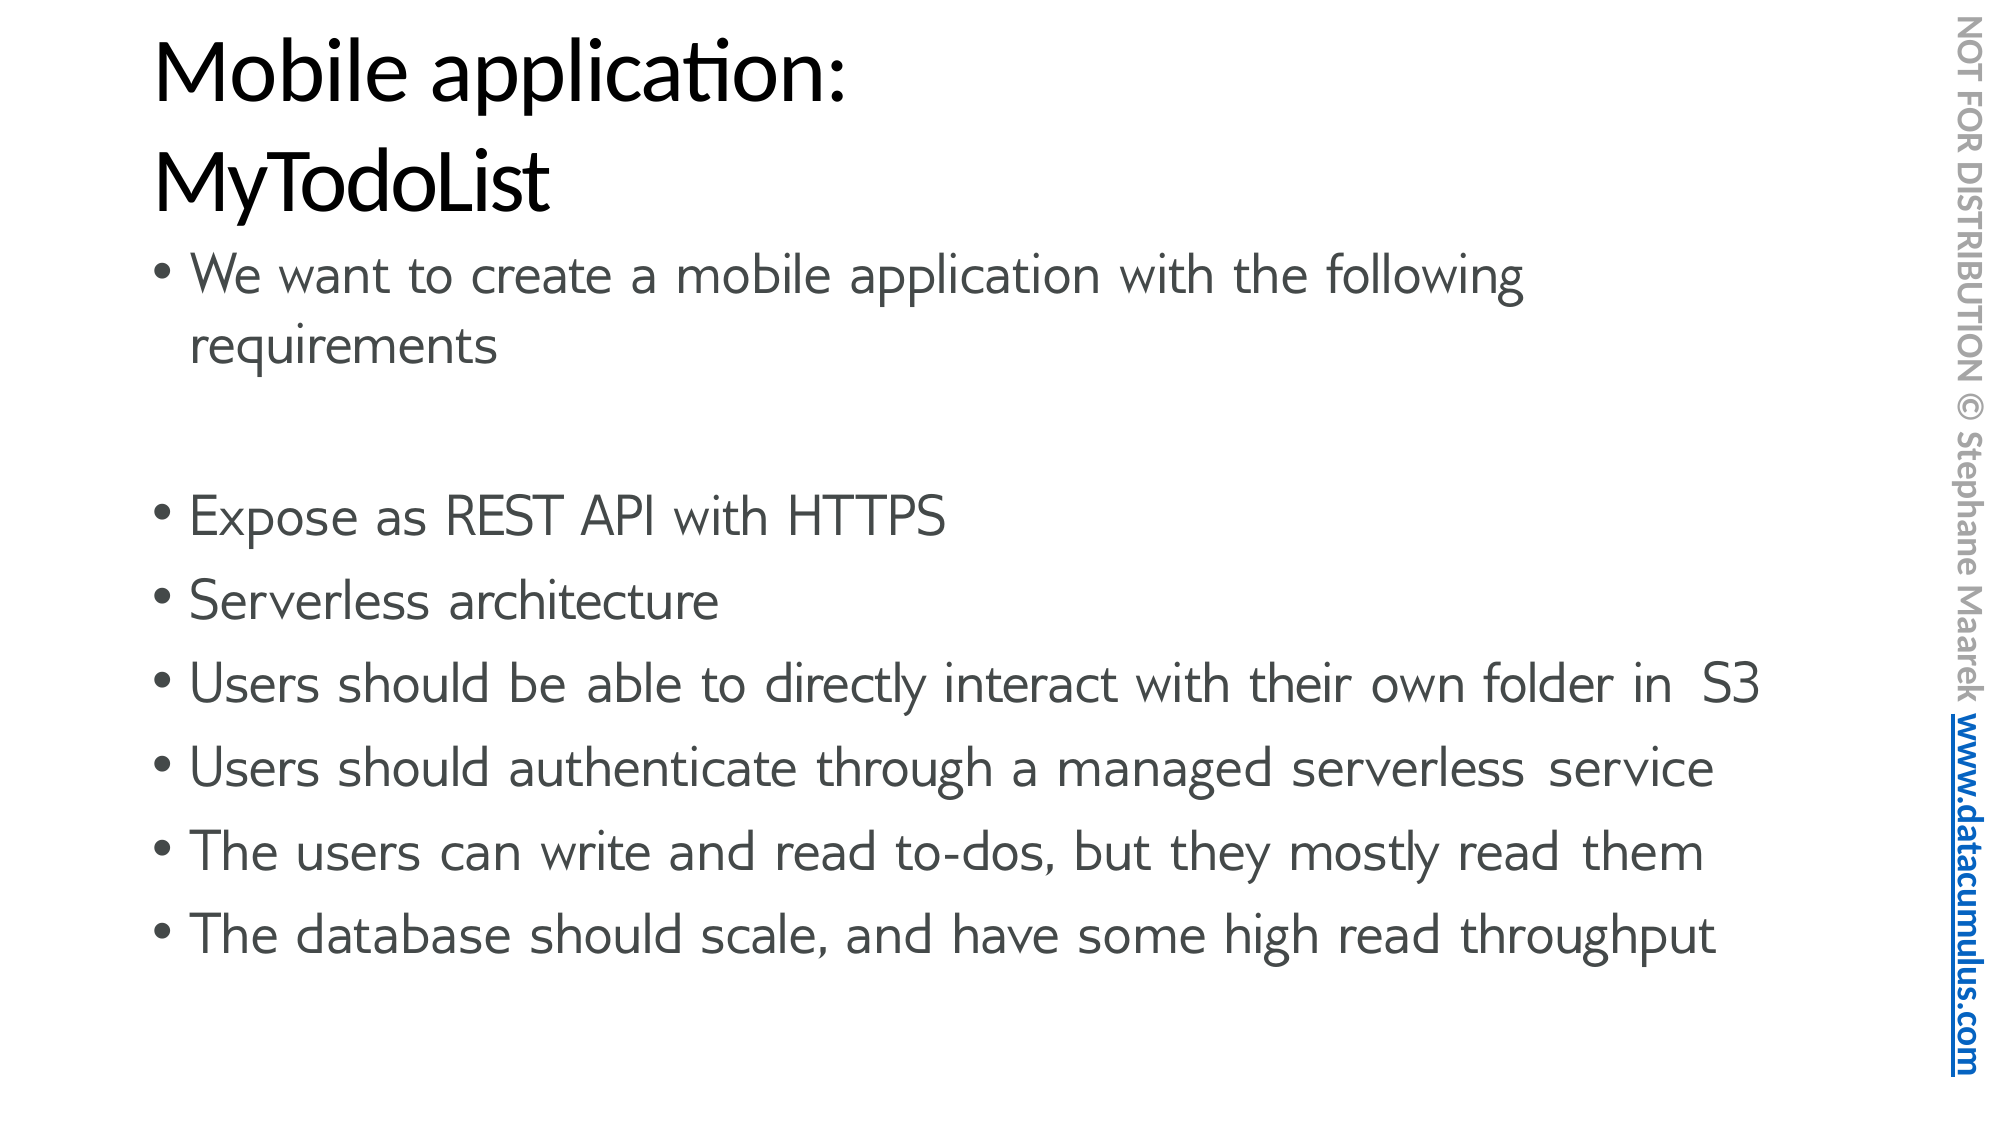

NOT FOR DISTRIBUTION © Stephane Maarek www.datacumulus.com
# Mobile application: MyTodoList
We want to create a mobile application with the following requirements

Expose as REST API with HTTPS
Serverless architecture
Users should be able to directly interact with their own folder in S3
Users should authenticate through a managed serverless service
The users can write and read to-dos, but they mostly read them
The database should scale, and have some high read throughput
© Stephane Maarek